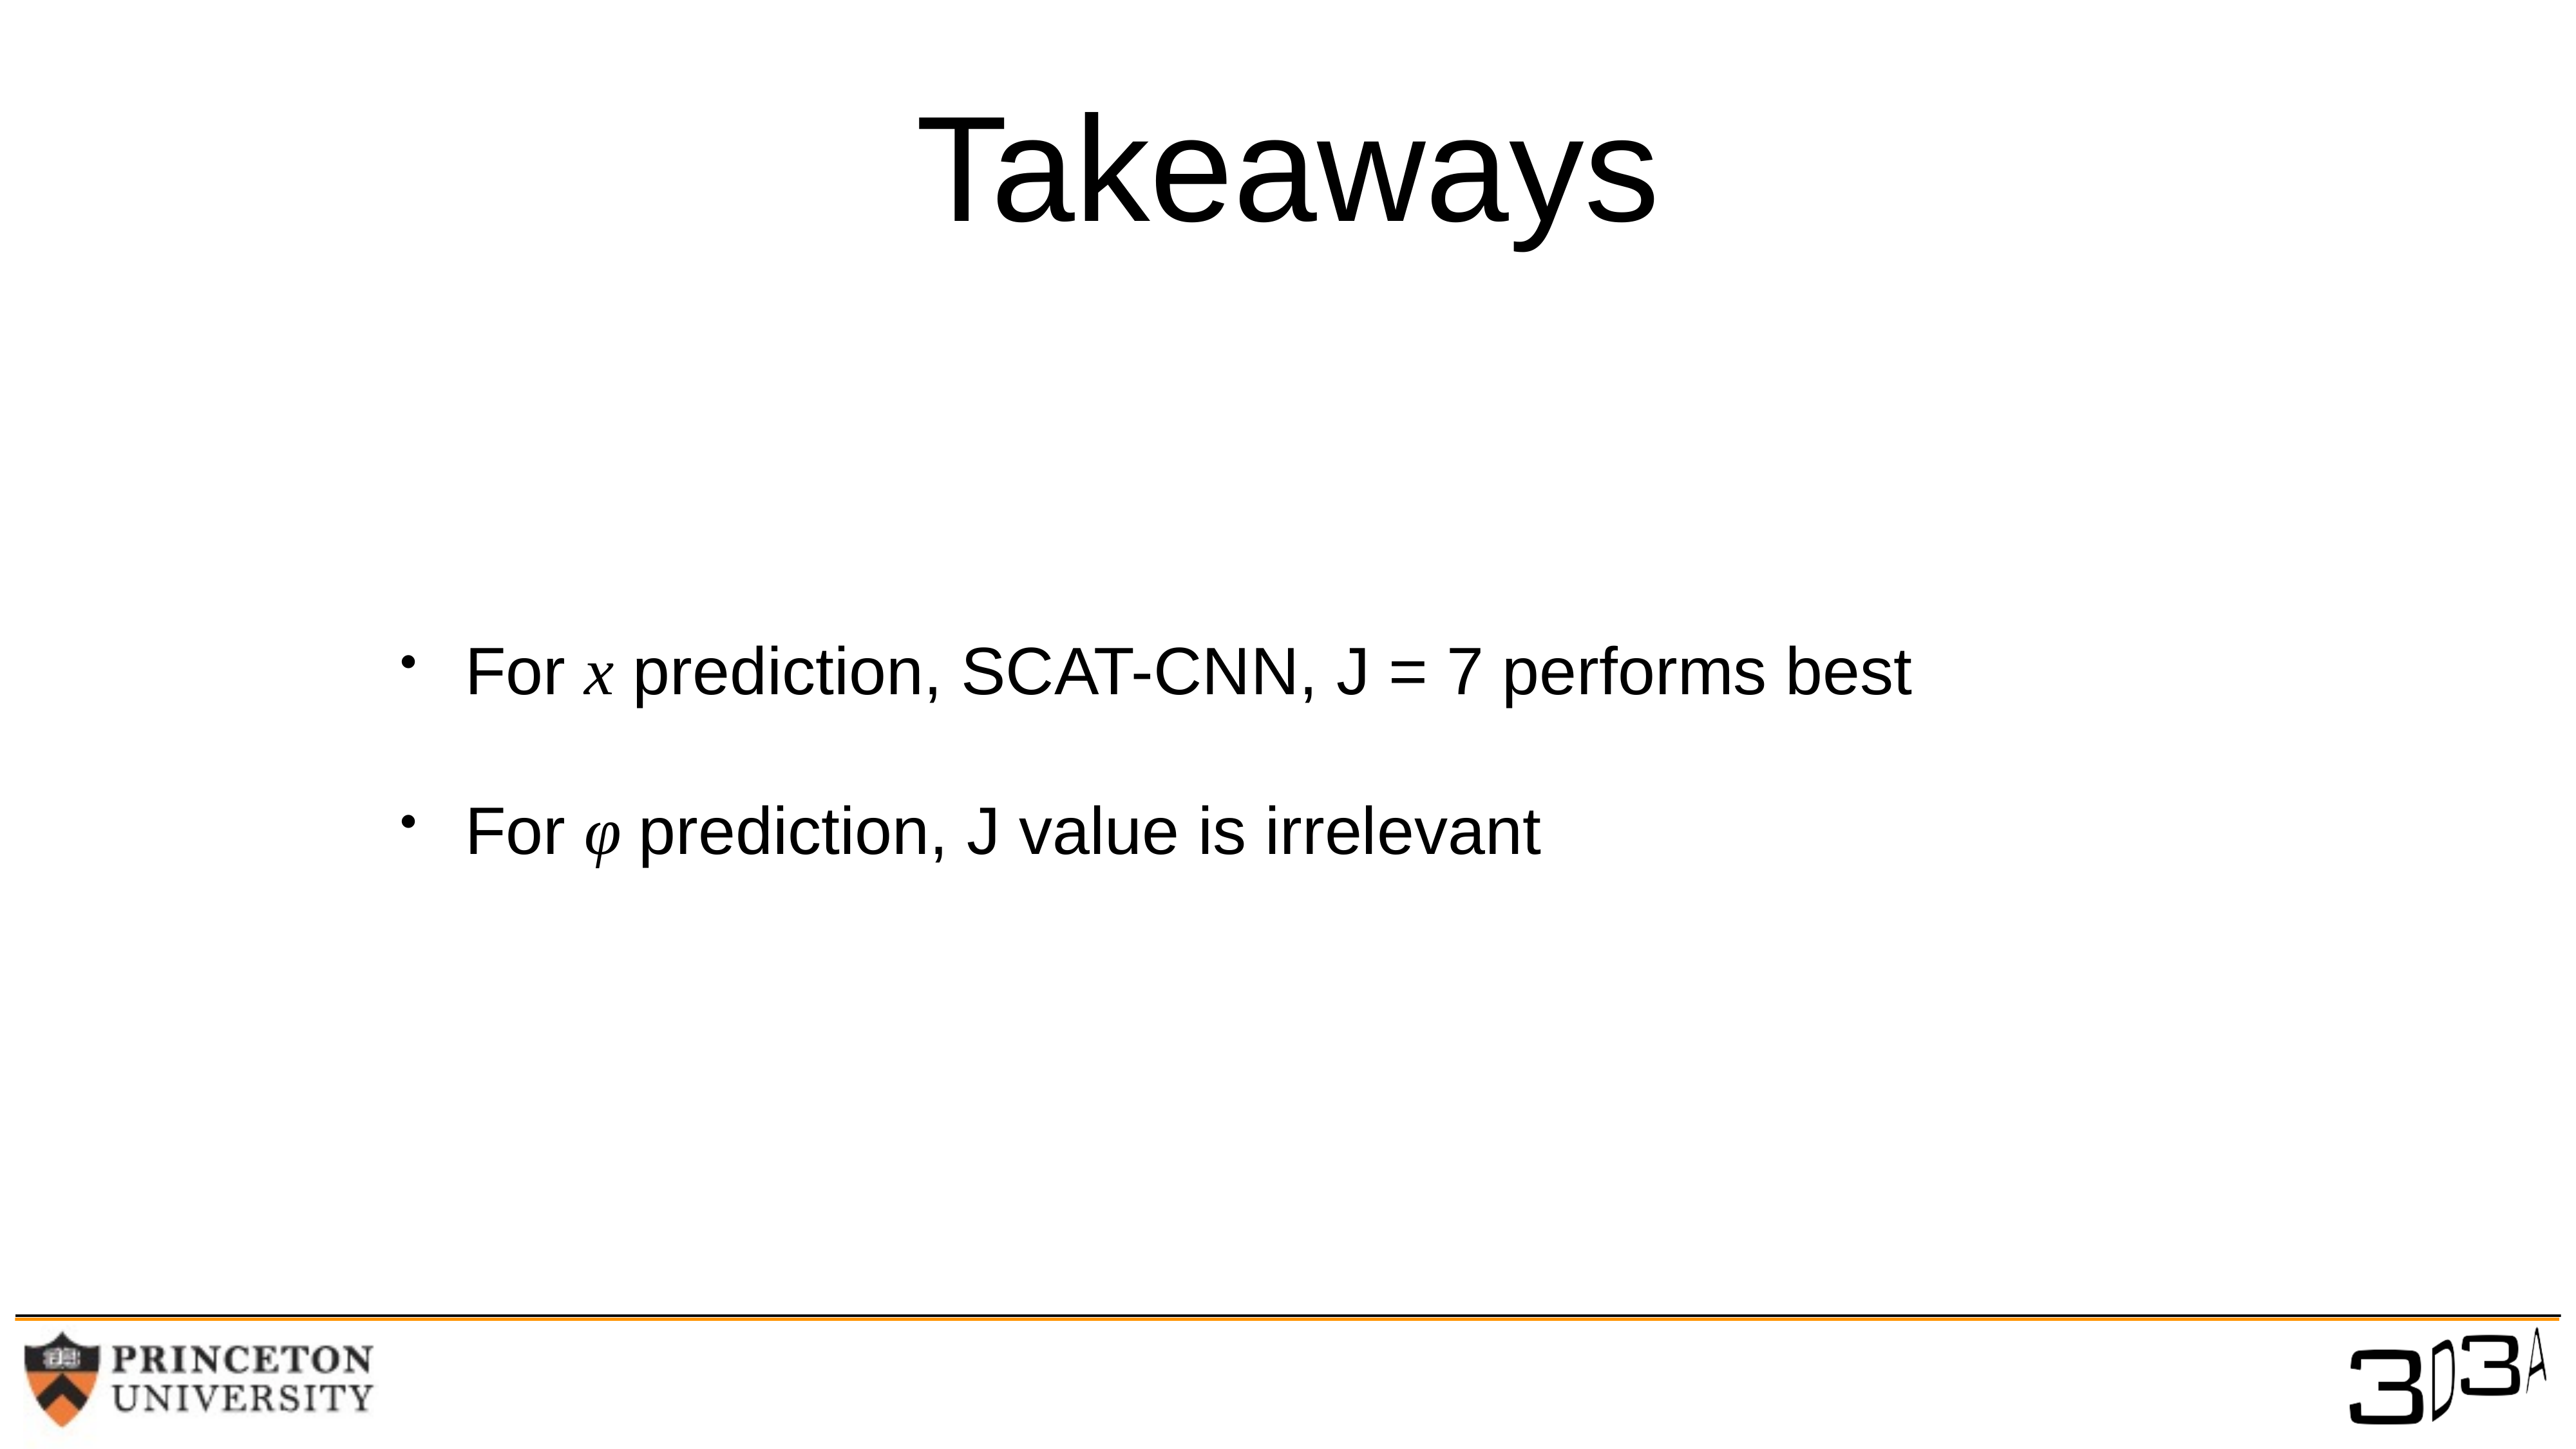

# Takeaways
For x prediction, SCAT-CNN, J = 7 performs best
For φ prediction, J value is irrelevant